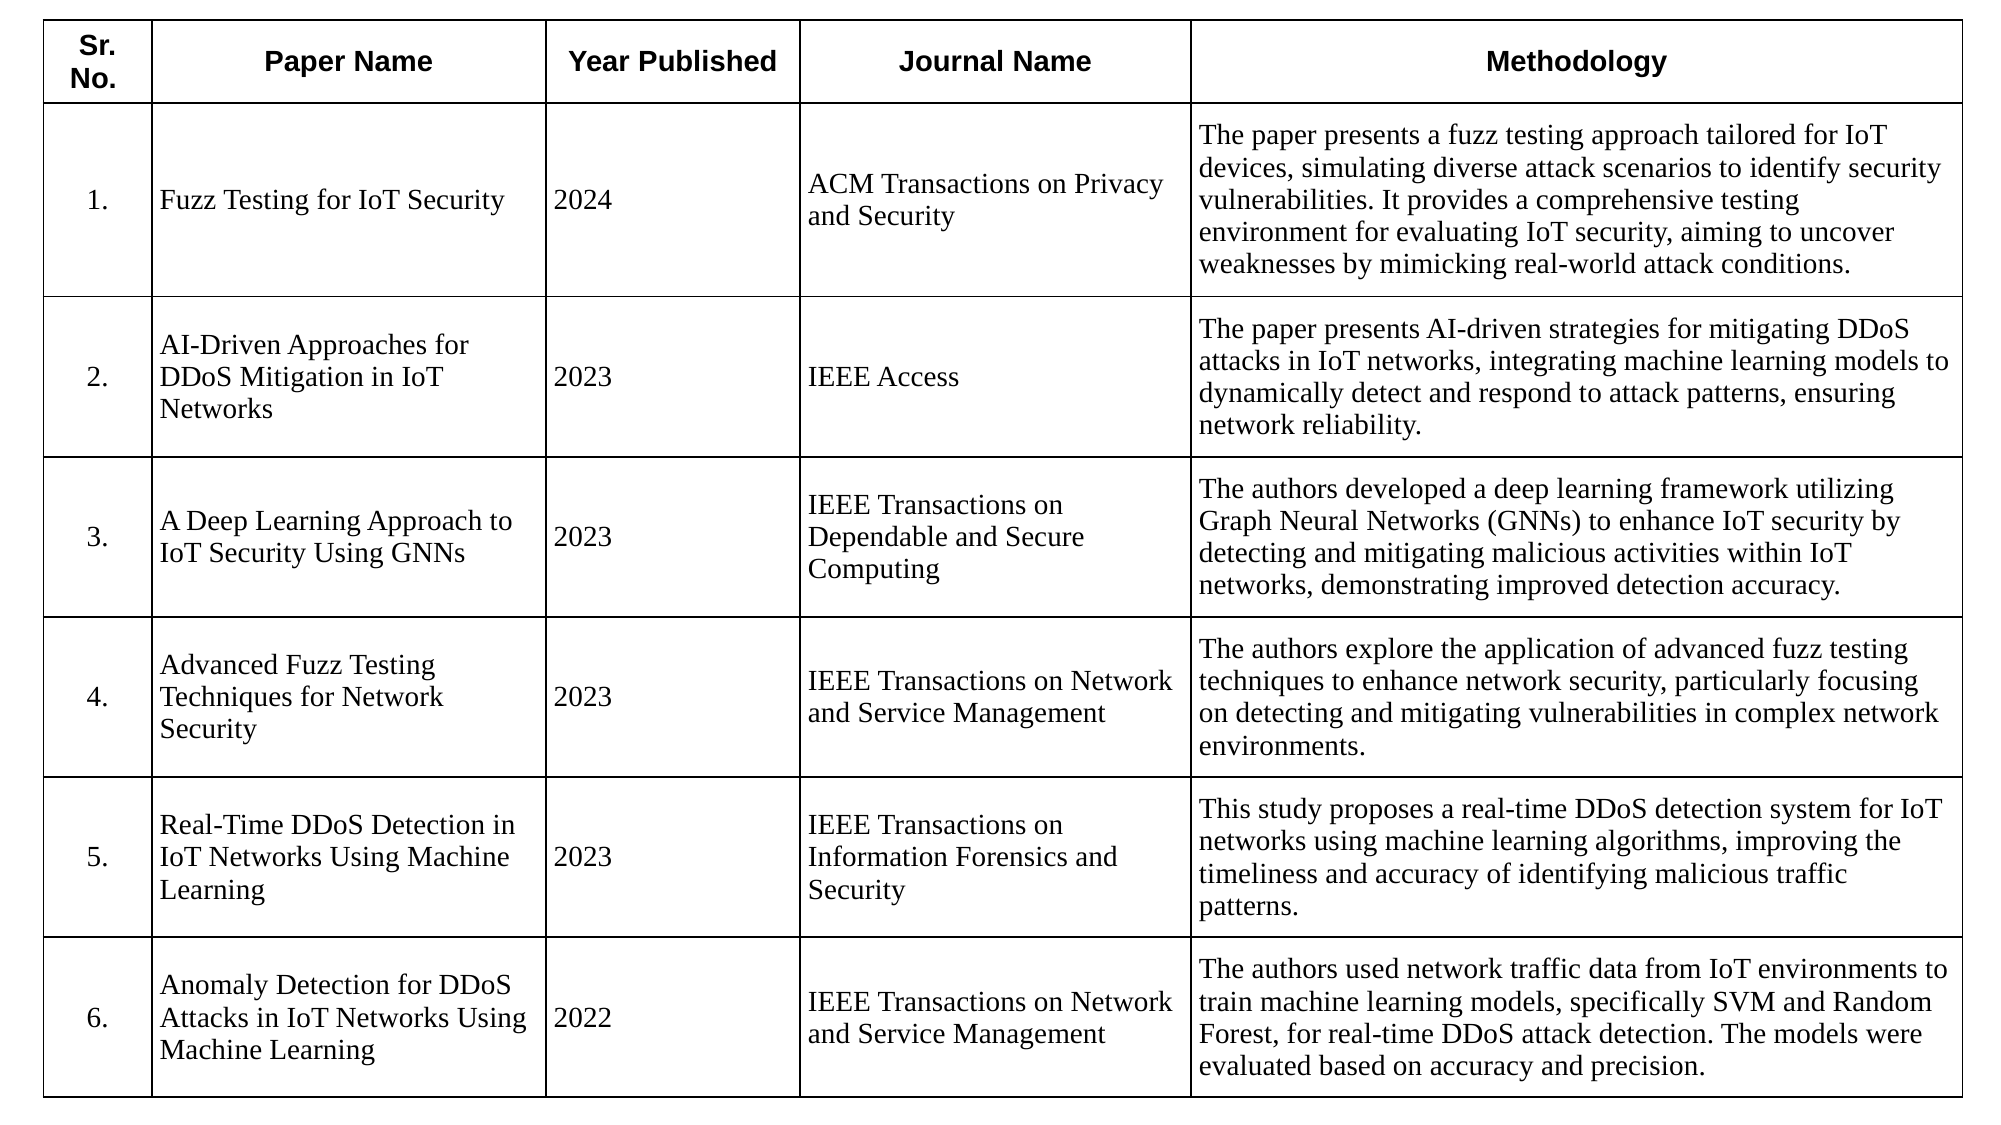

| Sr. No. | Paper Name | Year Published | Journal Name | Methodology |
| --- | --- | --- | --- | --- |
| 1. | Fuzz Testing for IoT Security | 2024 | ACM Transactions on Privacy and Security | The paper presents a fuzz testing approach tailored for IoT devices, simulating diverse attack scenarios to identify security vulnerabilities. It provides a comprehensive testing environment for evaluating IoT security, aiming to uncover weaknesses by mimicking real-world attack conditions. |
| 2. | AI-Driven Approaches for DDoS Mitigation in IoT Networks | 2023 | IEEE Access | The paper presents AI-driven strategies for mitigating DDoS attacks in IoT networks, integrating machine learning models to dynamically detect and respond to attack patterns, ensuring network reliability. |
| 3. | A Deep Learning Approach to IoT Security Using GNNs | 2023 | IEEE Transactions on Dependable and Secure Computing | The authors developed a deep learning framework utilizing Graph Neural Networks (GNNs) to enhance IoT security by detecting and mitigating malicious activities within IoT networks, demonstrating improved detection accuracy. |
| 4. | Advanced Fuzz Testing Techniques for Network Security | 2023 | IEEE Transactions on Network and Service Management | The authors explore the application of advanced fuzz testing techniques to enhance network security, particularly focusing on detecting and mitigating vulnerabilities in complex network environments. |
| 5. | Real-Time DDoS Detection in IoT Networks Using Machine Learning | 2023 | IEEE Transactions on Information Forensics and Security | This study proposes a real-time DDoS detection system for IoT networks using machine learning algorithms, improving the timeliness and accuracy of identifying malicious traffic patterns. |
| 6. | Anomaly Detection for DDoS Attacks in IoT Networks Using Machine Learning | 2022 | IEEE Transactions on Network and Service Management | The authors used network traffic data from IoT environments to train machine learning models, specifically SVM and Random Forest, for real-time DDoS attack detection. The models were evaluated based on accuracy and precision. |